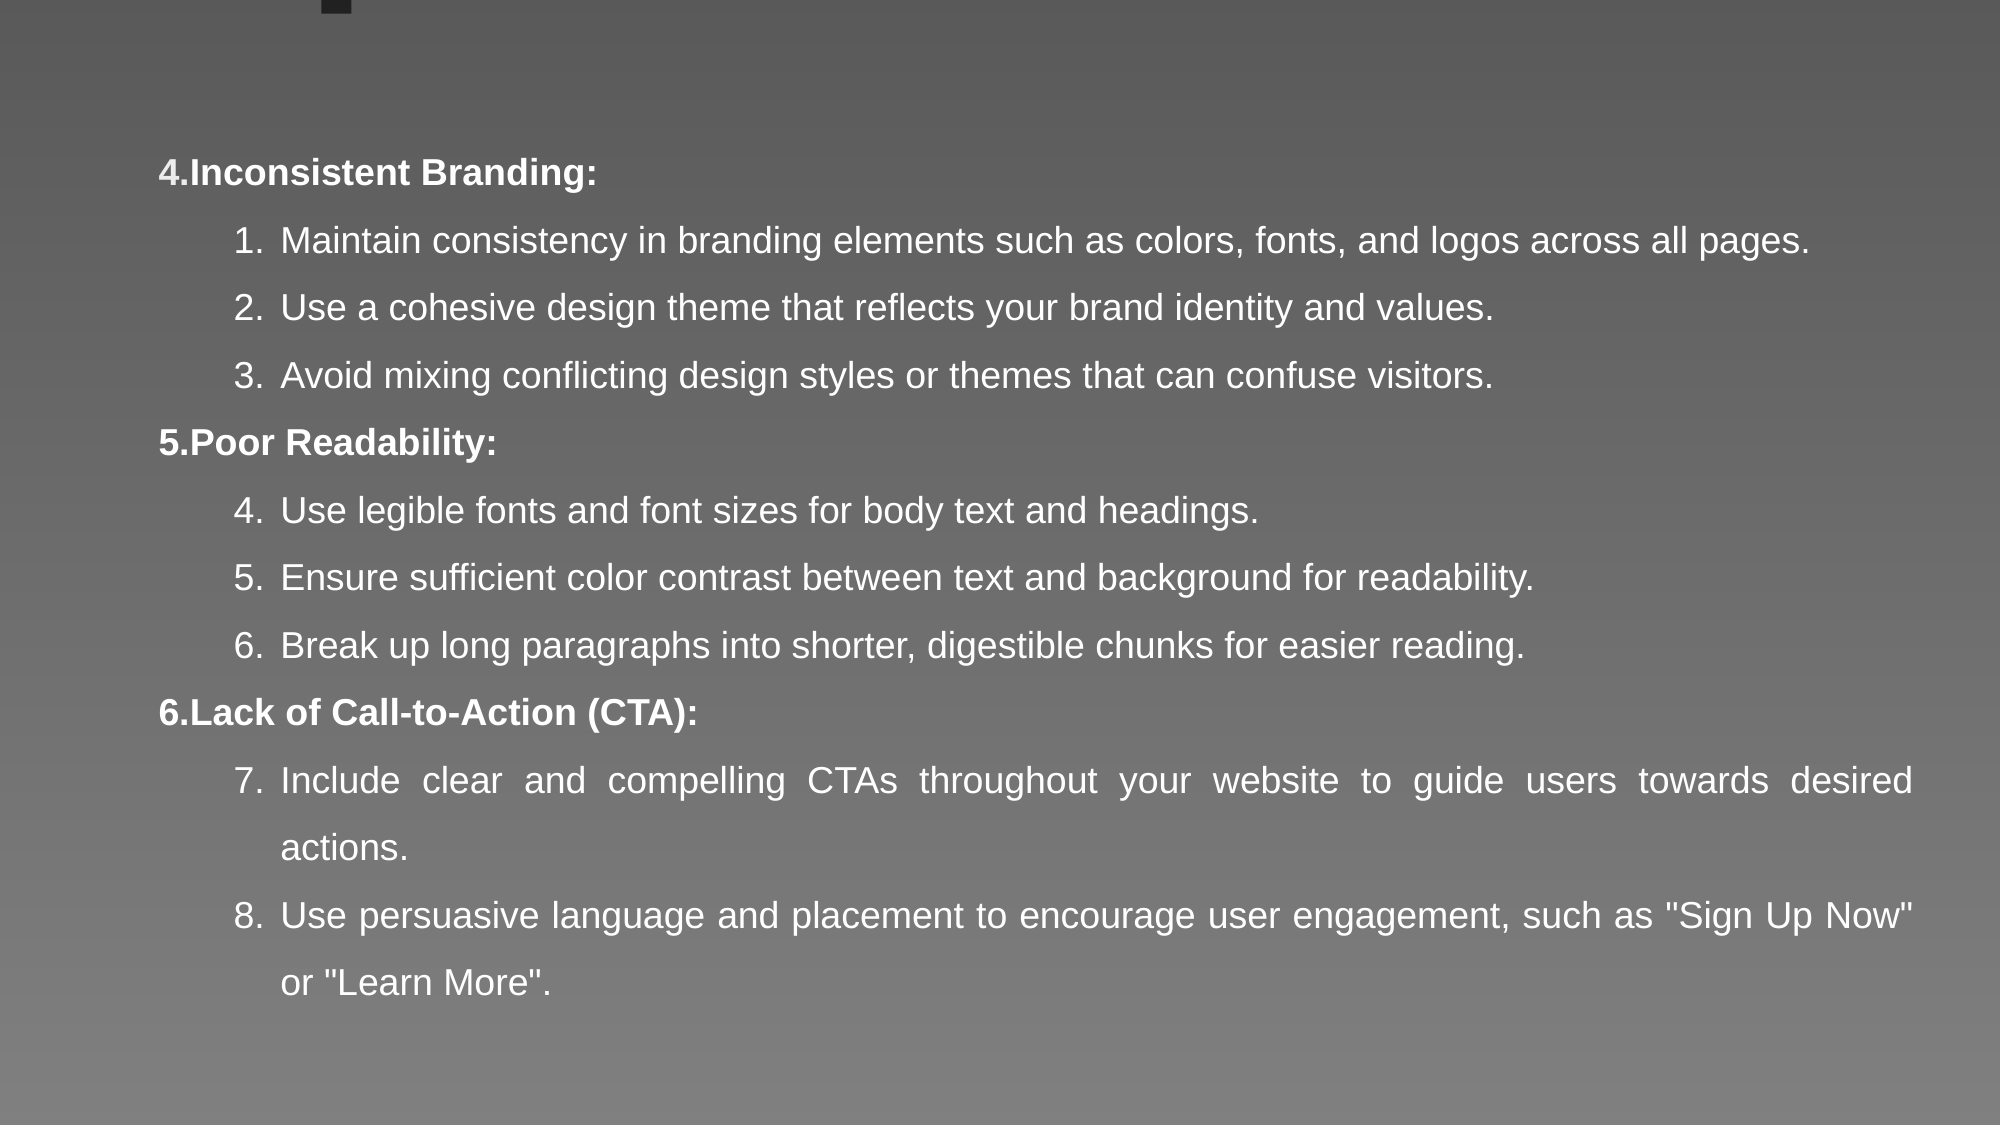

4.Inconsistent Branding:
Maintain consistency in branding elements such as colors, fonts, and logos across all pages.
Use a cohesive design theme that reflects your brand identity and values.
Avoid mixing conflicting design styles or themes that can confuse visitors.
5.Poor Readability:
Use legible fonts and font sizes for body text and headings.
Ensure sufficient color contrast between text and background for readability.
Break up long paragraphs into shorter, digestible chunks for easier reading.
6.Lack of Call-to-Action (CTA):
Include clear and compelling CTAs throughout your website to guide users towards desired actions.
Use persuasive language and placement to encourage user engagement, such as "Sign Up Now" or "Learn More".